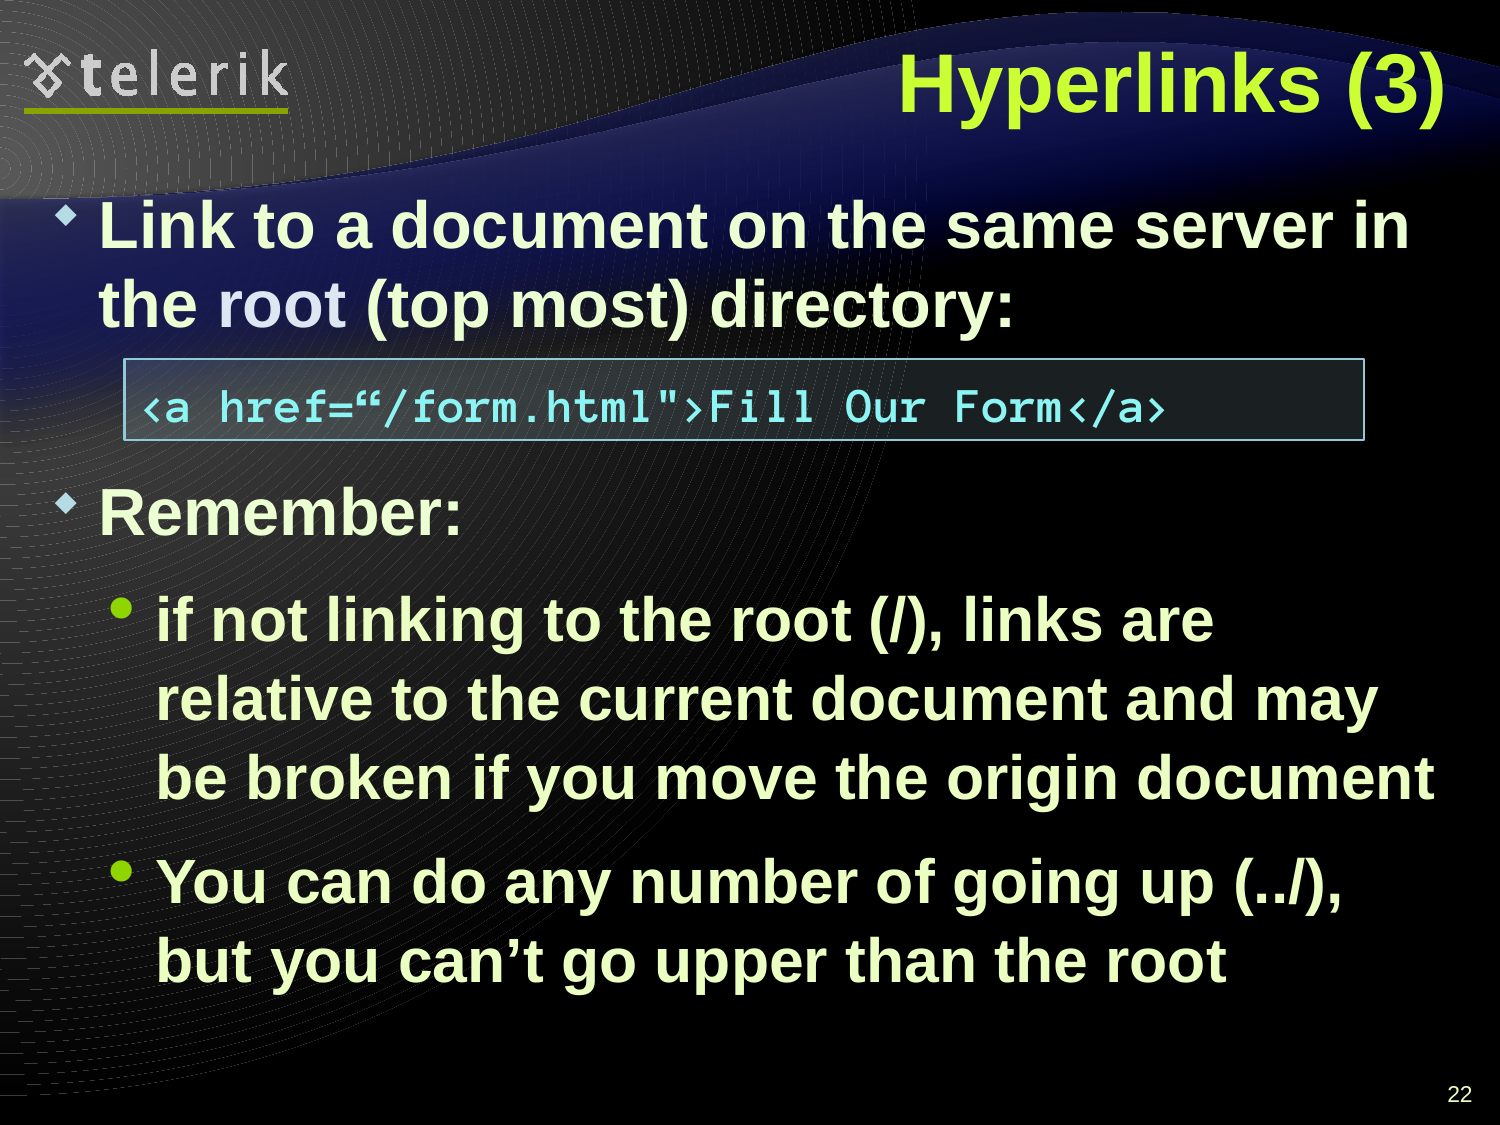

# Hyperlinks (3)
Link to a document on the same server in the root (top most) directory:

Remember:
if not linking to the root (/), links are relative to the current document and may be broken if you move the origin document
You can do any number of going up (../), but you can’t go upper than the root
<a href=“/form.html">Fill Our Form</a>
22